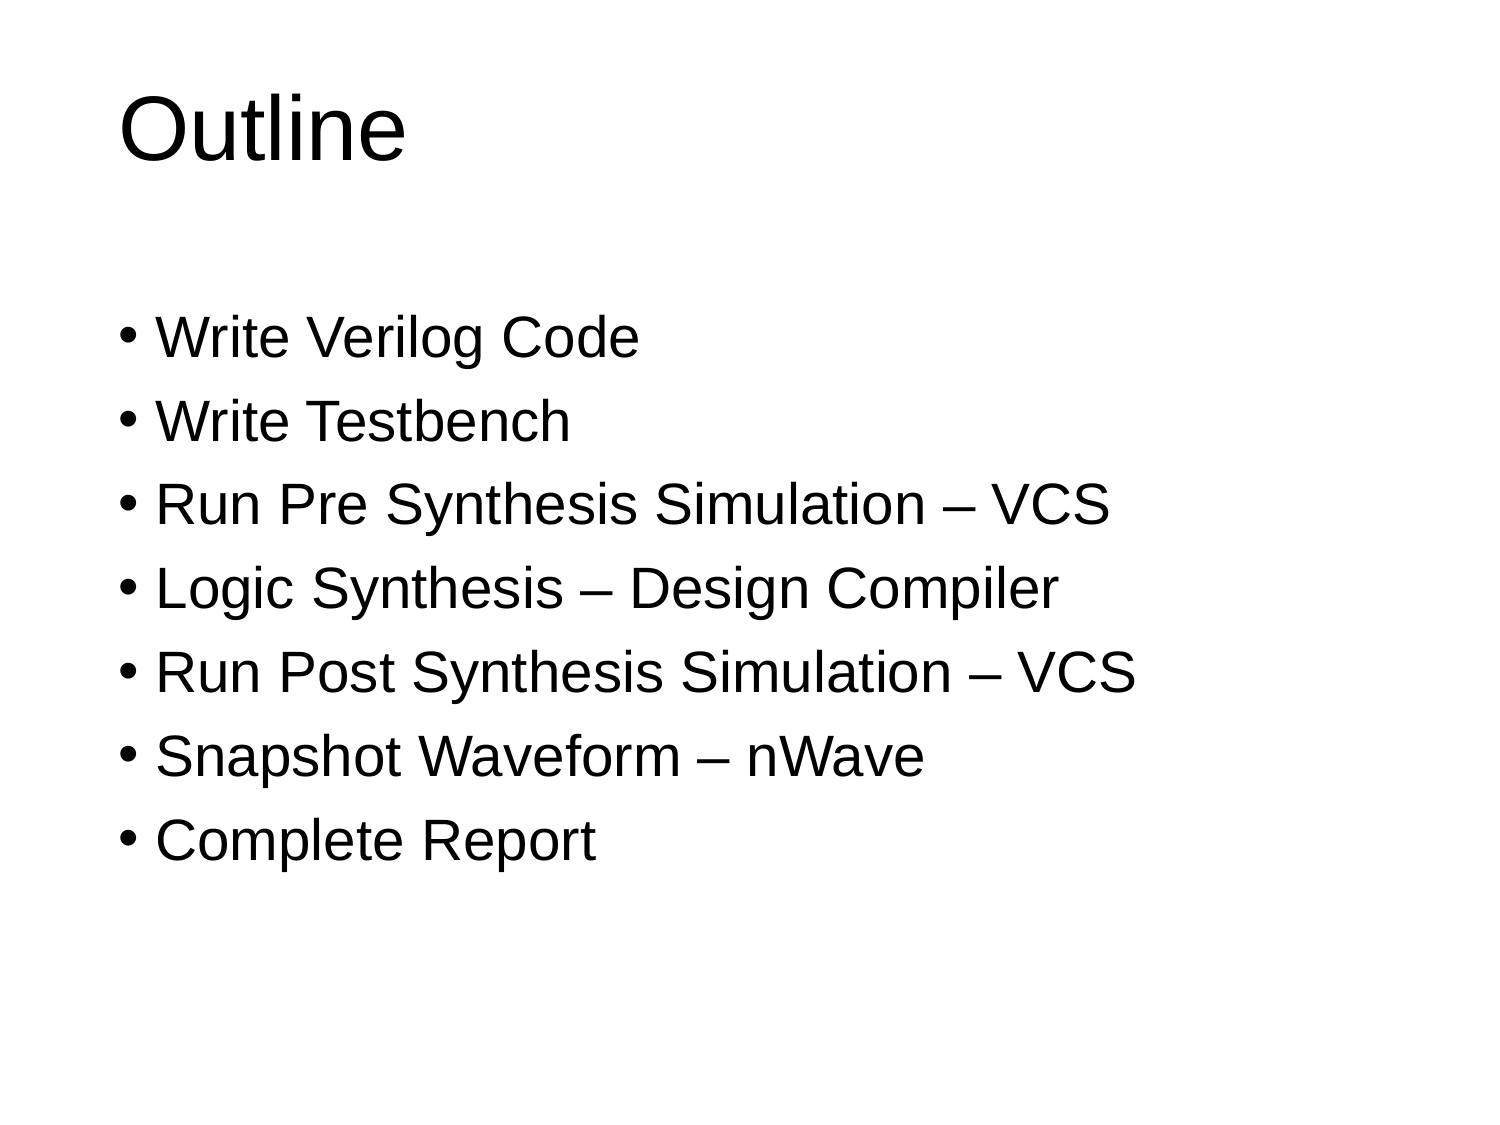

# Outline
Write Verilog Code
Write Testbench
Run Pre Synthesis Simulation – VCS
Logic Synthesis – Design Compiler
Run Post Synthesis Simulation – VCS
Snapshot Waveform – nWave
Complete Report